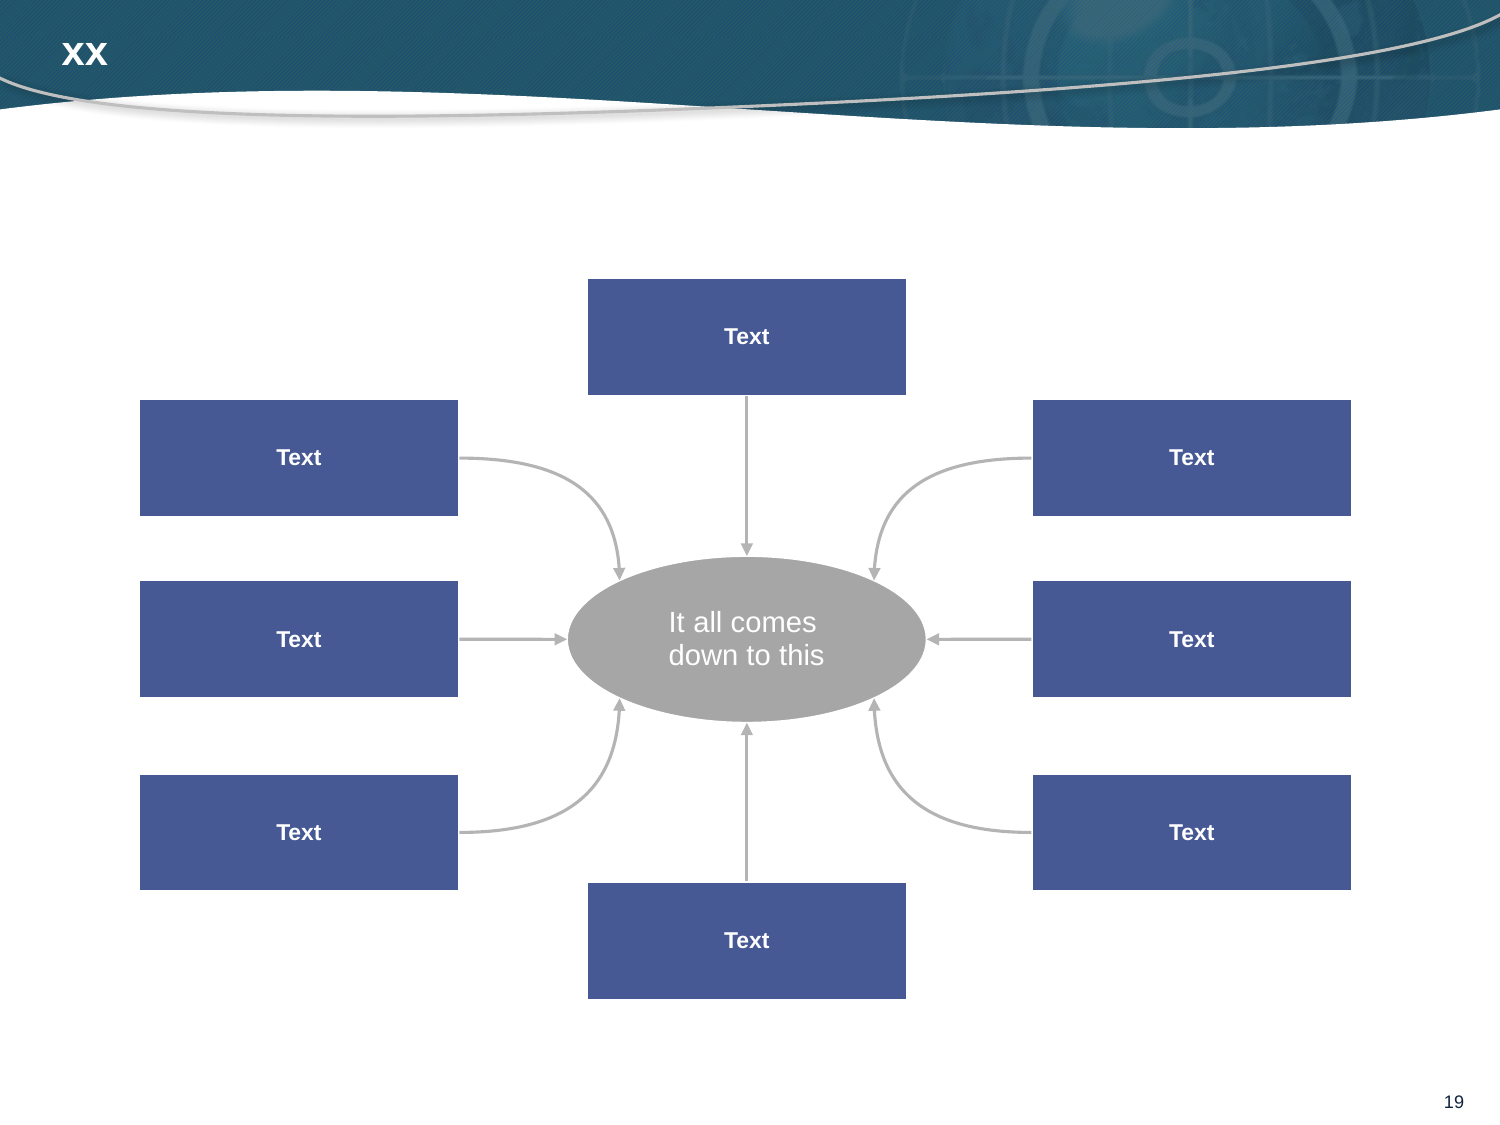

# xx
Text
Text
Text
It all comes
down to this
Text
Text
Text
Text
Text